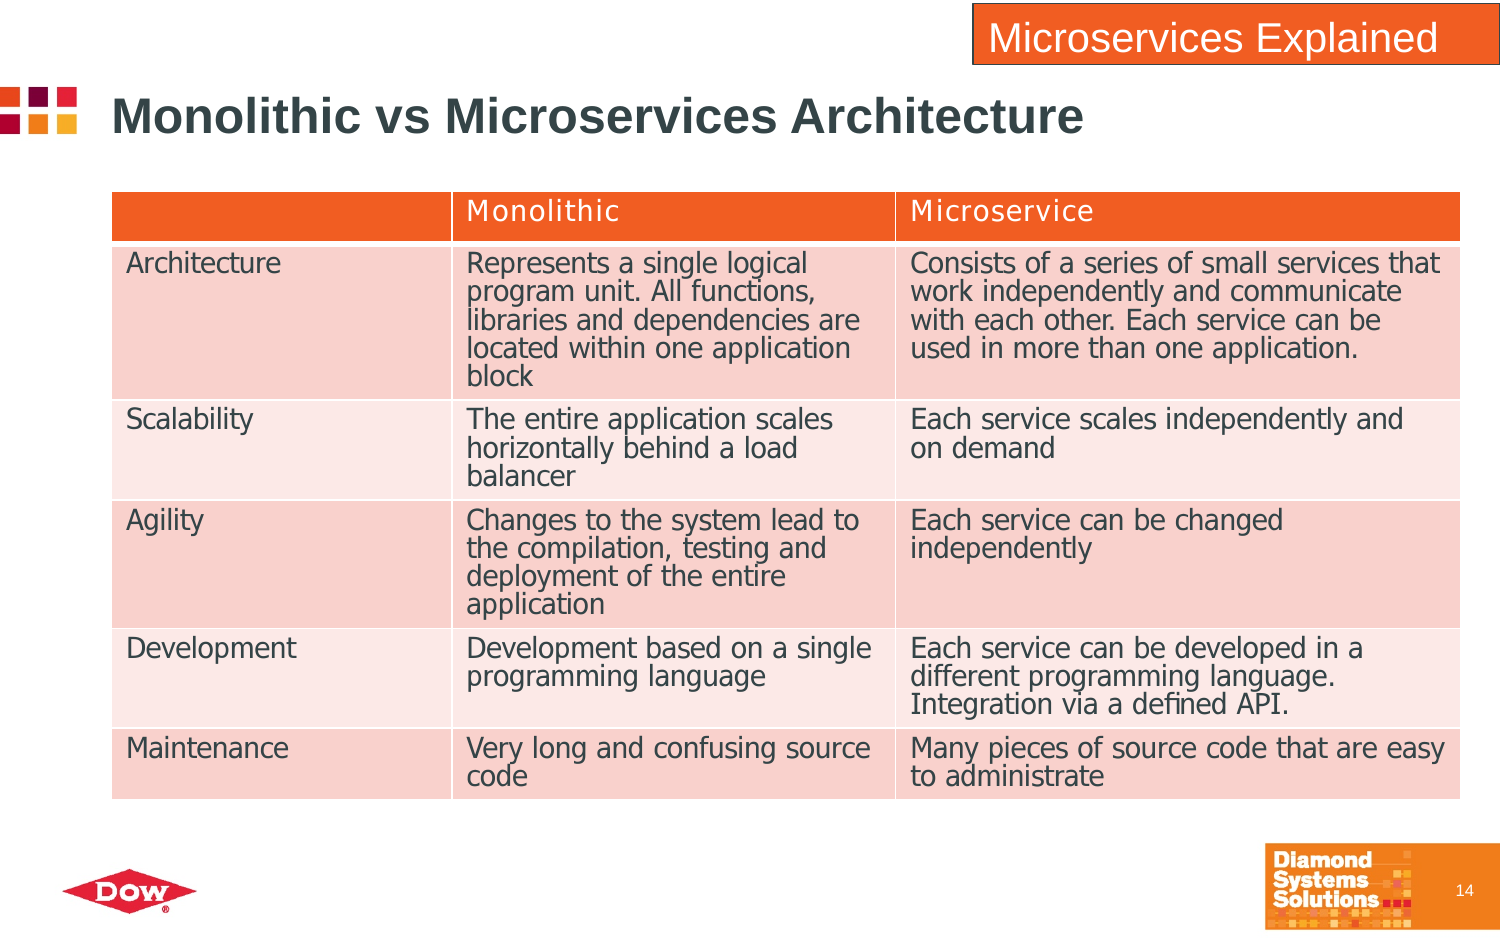

Microservices Explained
# Monolithic vs Microservices Architecture
|  | Monolithic | Microservice |
| --- | --- | --- |
| Architecture | Represents a single logical program unit. All functions, libraries and dependencies are located within one application block | Consists of a series of small services that work independently and communicate with each other. Each service can be used in more than one application. |
| Scalability | The entire application scales horizontally behind a load balancer | Each service scales independently and on demand |
| Agility | Changes to the system lead to the compilation, testing and deployment of the entire application | Each service can be changed independently |
| Development | Development based on a single programming language | Each service can be developed in a different programming language. Integration via a defined API. |
| Maintenance | Very long and confusing source code | Many pieces of source code that are easy to administrate |

14